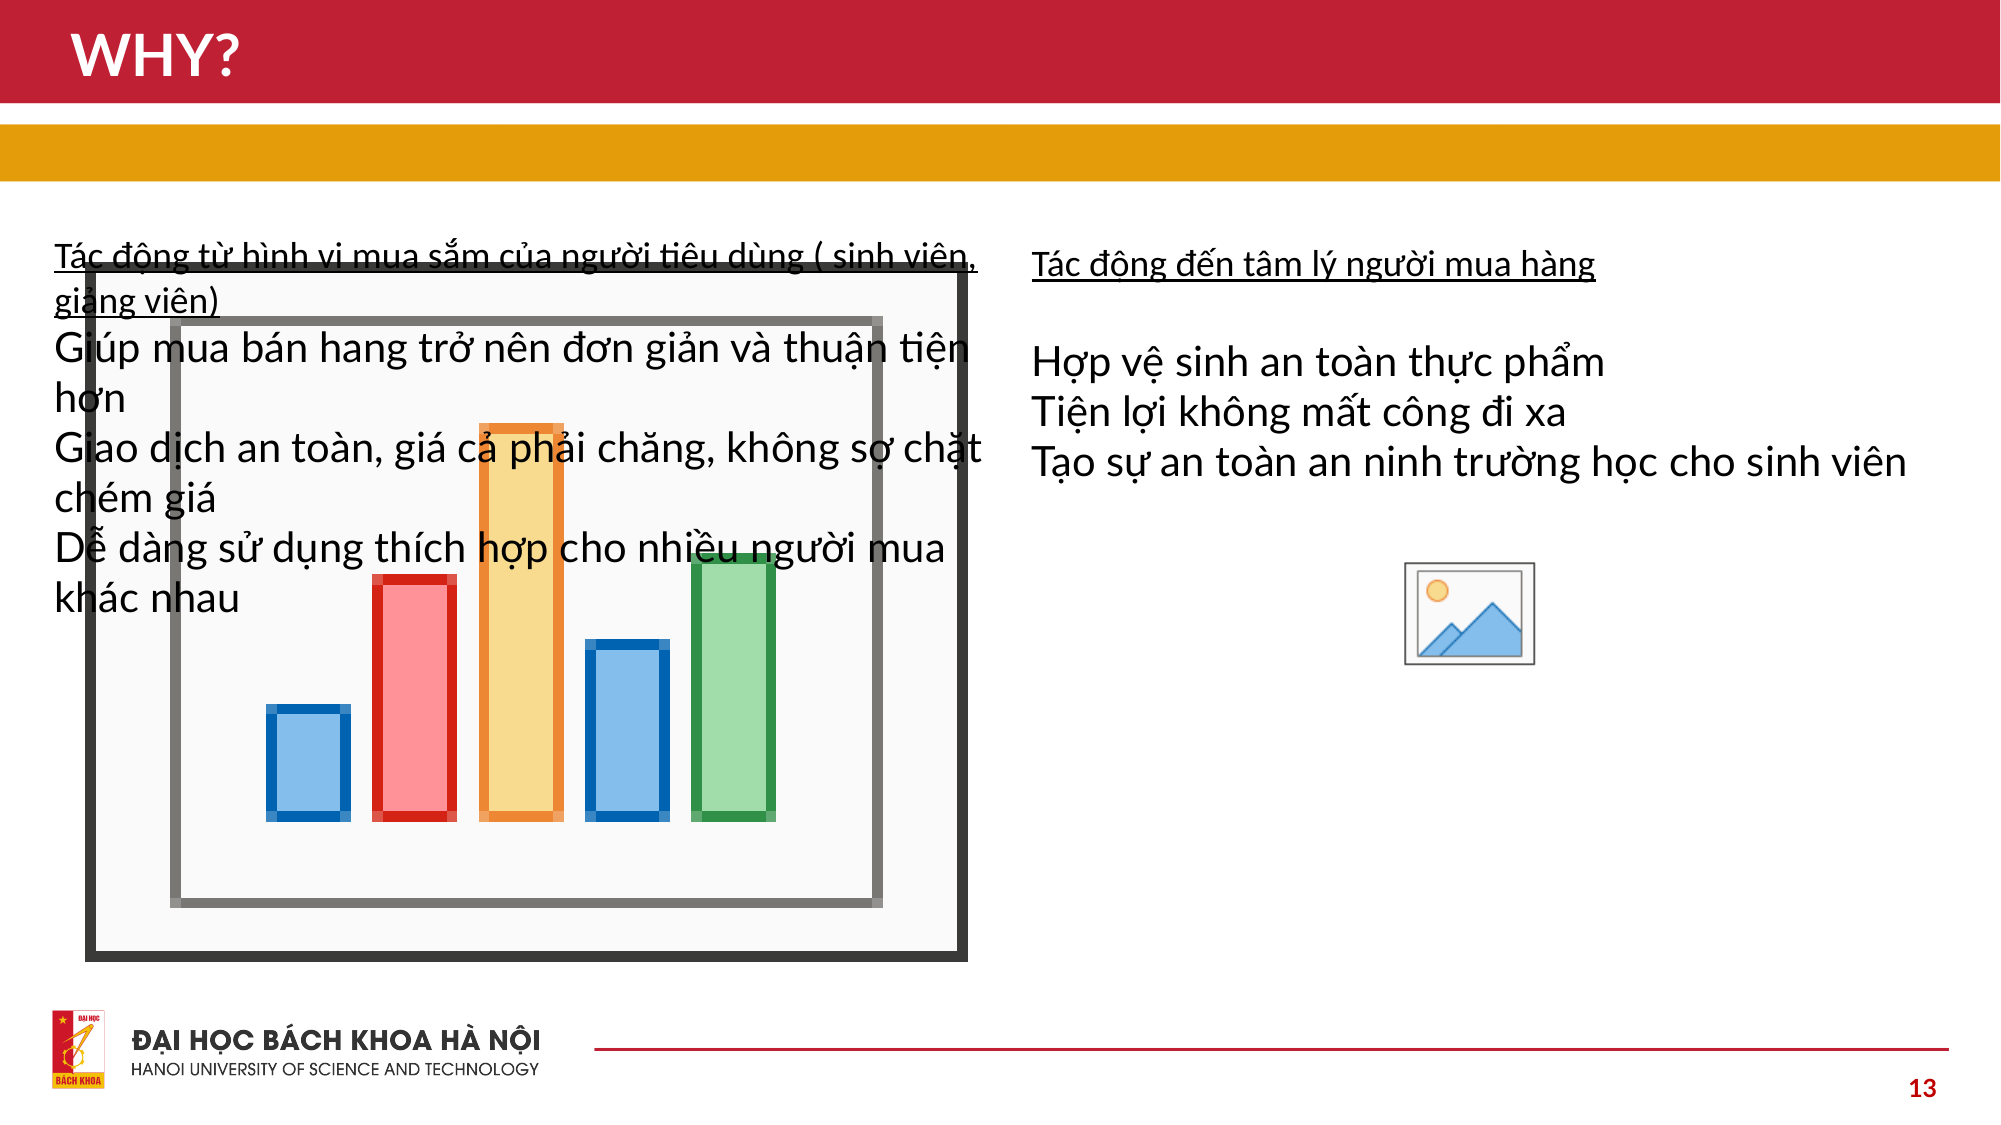

# WHY?
Tác động từ hình vi mua sắm của người tiêu dùng ( sinh viên, giảng viên)
Giúp mua bán hang trở nên đơn giản và thuận tiện hơn
Giao dịch an toàn, giá cả phải chăng, không sợ chặt chém giá
Dễ dàng sử dụng thích hợp cho nhiều người mua khác nhau

Tác động đến tâm lý người mua hàng

Hợp vệ sinh an toàn thực phẩm
Tiện lợi không mất công đi xa
Tạo sự an toàn an ninh trường học cho sinh viên
13